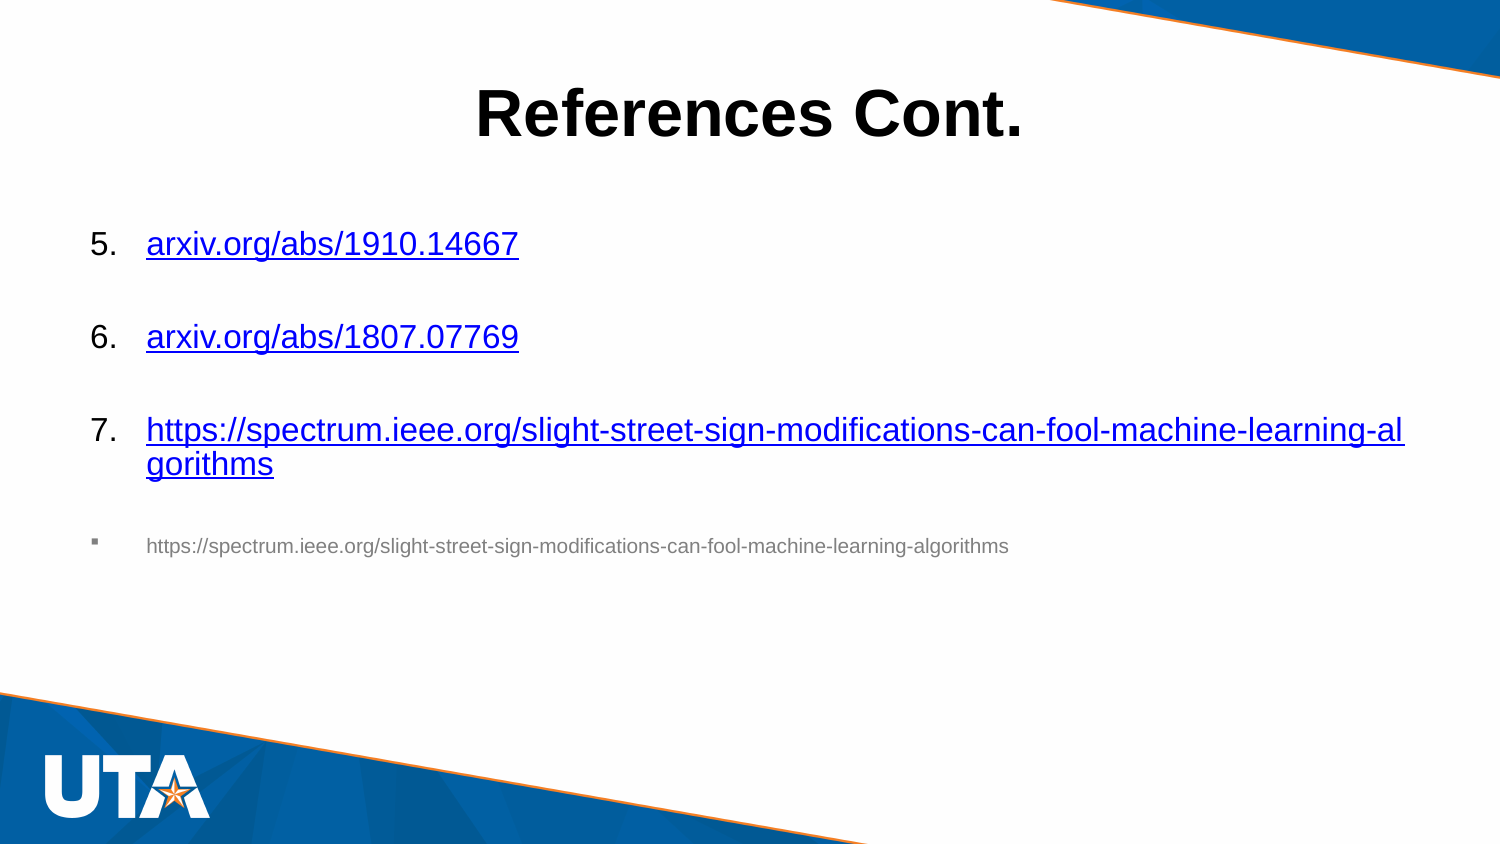

# References Cont.
arxiv.org/abs/1910.14667

arxiv.org/abs/1807.07769

https://spectrum.ieee.org/slight-street-sign-modifications-can-fool-machine-learning-algorithms

https://spectrum.ieee.org/slight-street-sign-modifications-can-fool-machine-learning-algorithms